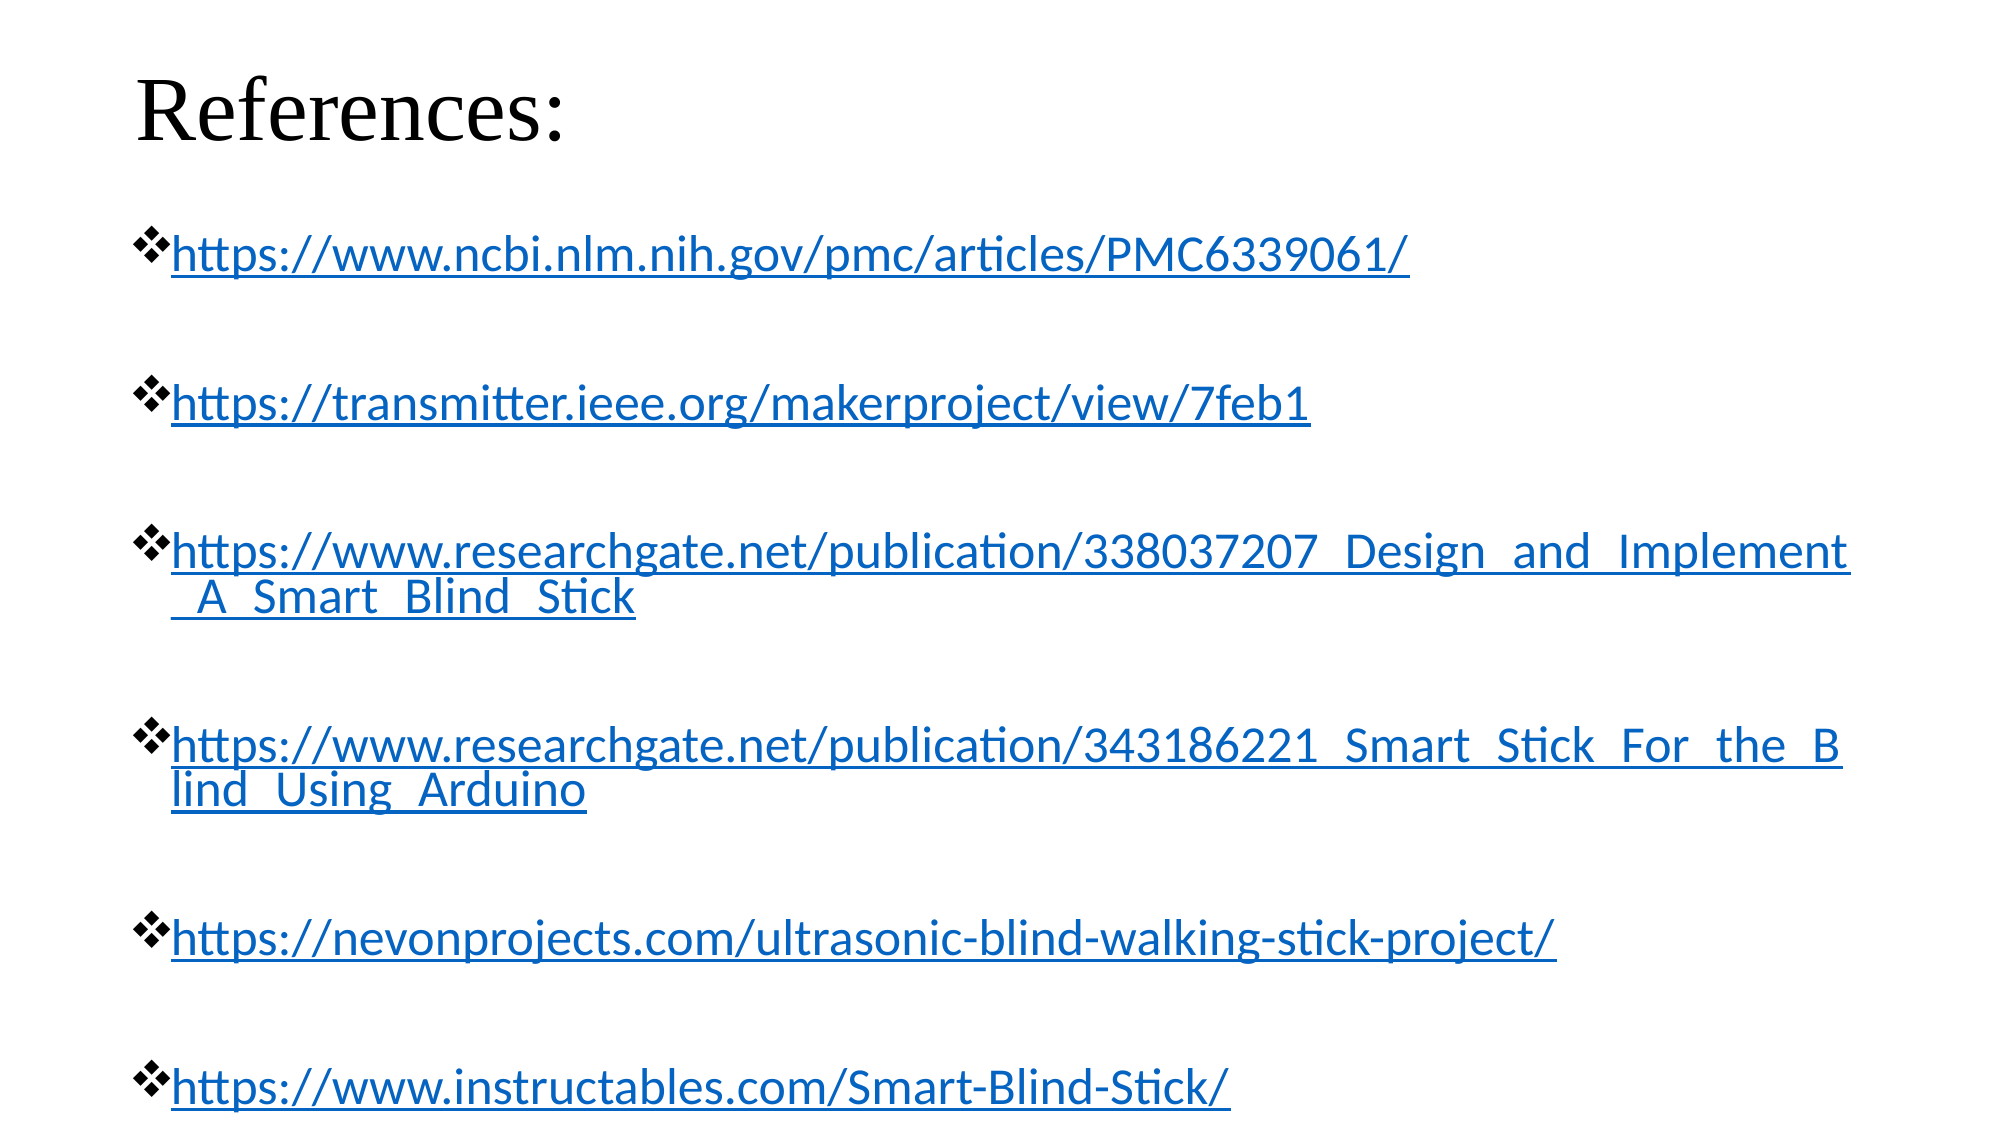

# References:
https://www.ncbi.nlm.nih.gov/pmc/articles/PMC6339061/

https://transmitter.ieee.org/makerproject/view/7feb1

https://www.researchgate.net/publication/338037207_Design_and_Implement_A_Smart_Blind_Stick

https://www.researchgate.net/publication/343186221_Smart_Stick_For_the_Blind_Using_Arduino

https://nevonprojects.com/ultrasonic-blind-walking-stick-project/

https://www.instructables.com/Smart-Blind-Stick/